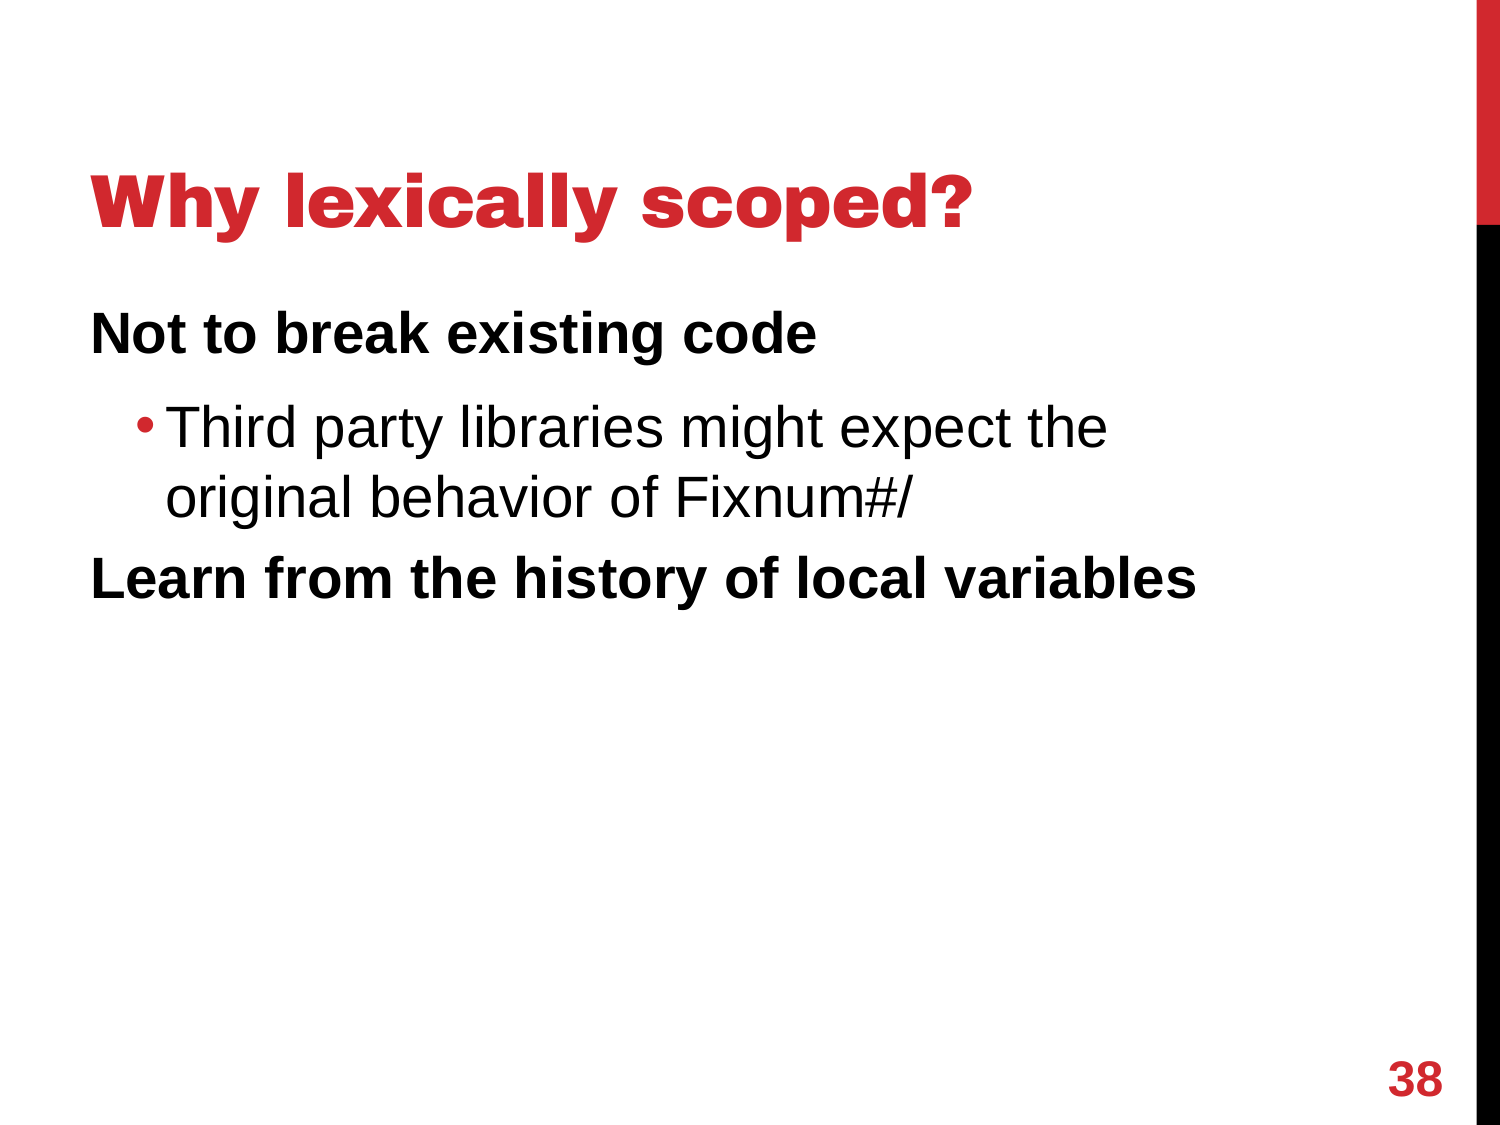

# Why lexically scoped?
Not to break existing code
Third party libraries might expect the original behavior of Fixnum#/
Learn from the history of local variables
38